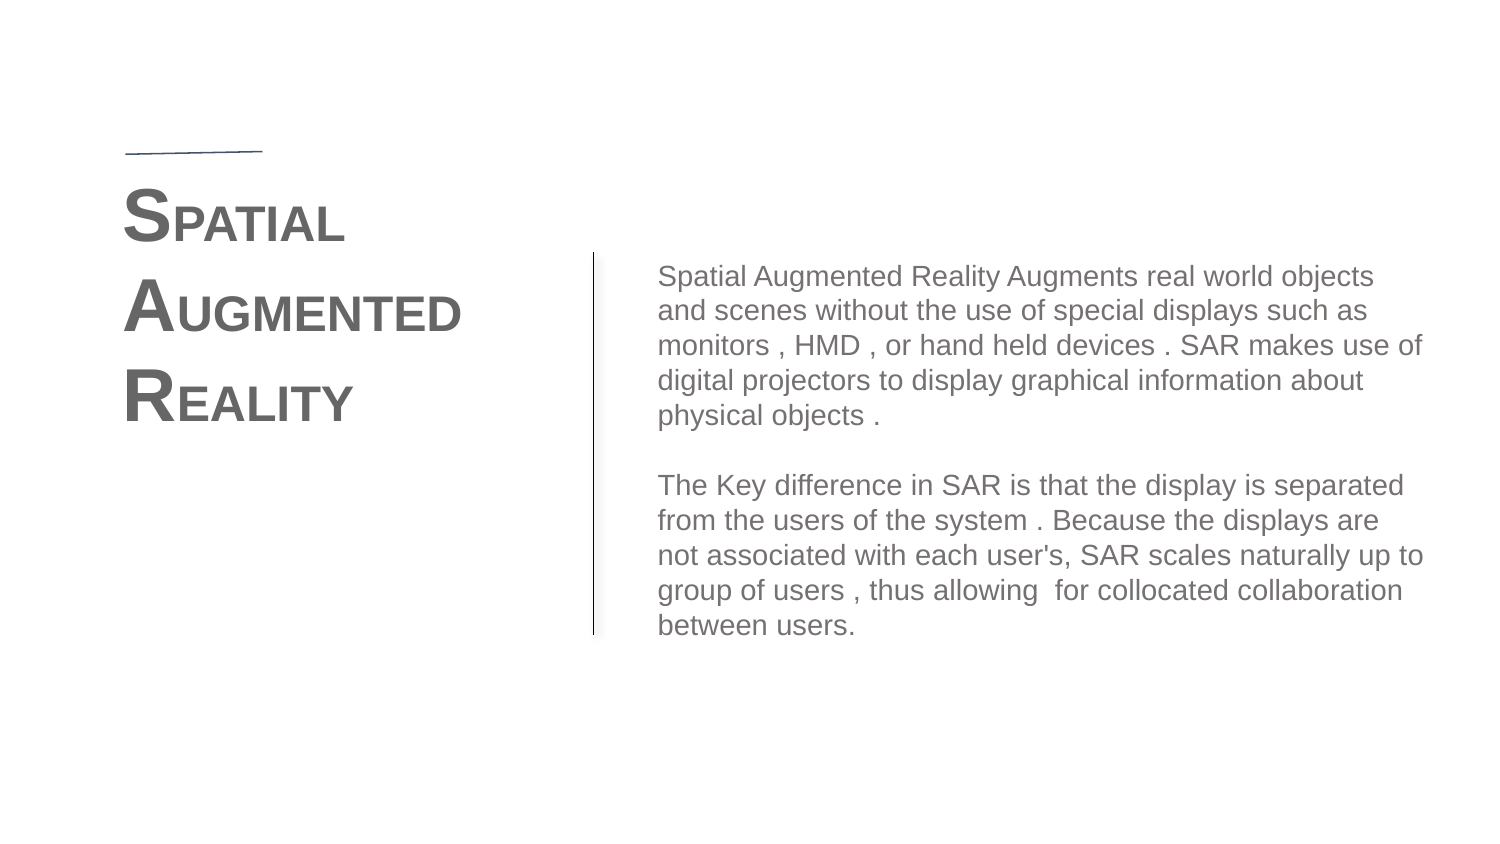

SPATIAL AUGMENTED REALITY
Spatial Augmented Reality Augments real world objects and scenes without the use of special displays such as monitors , HMD , or hand held devices . SAR makes use of digital projectors to display graphical information about physical objects .

The Key difference in SAR is that the display is separated from the users of the system . Because the displays are not associated with each user's, SAR scales naturally up to group of users , thus allowing  for collocated collaboration between users.